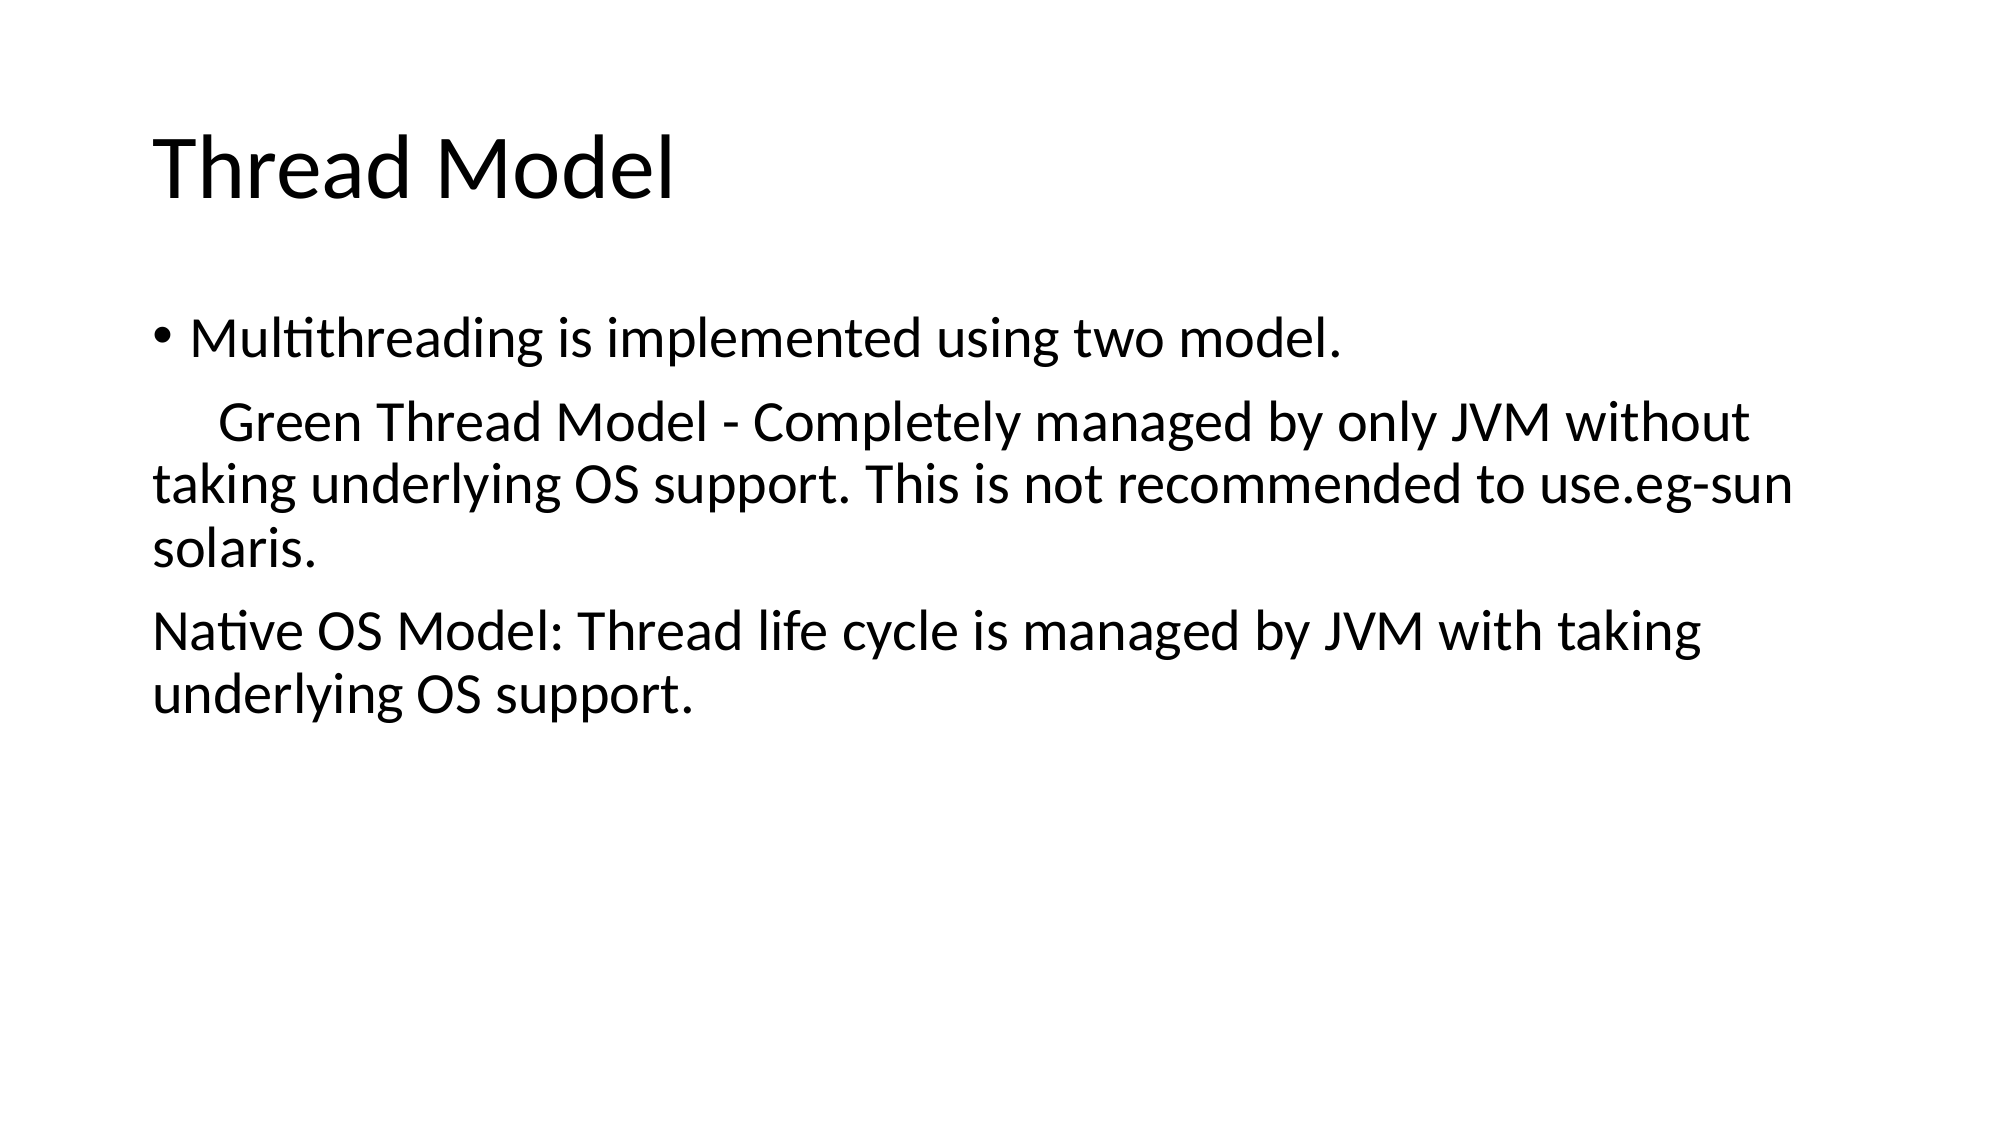

# Thread Model
Multithreading is implemented using two model.
     Green Thread Model - Completely managed by only JVM without taking underlying OS support. This is not recommended to use.eg-sun solaris.
Native OS Model: Thread life cycle is managed by JVM with taking underlying OS support.